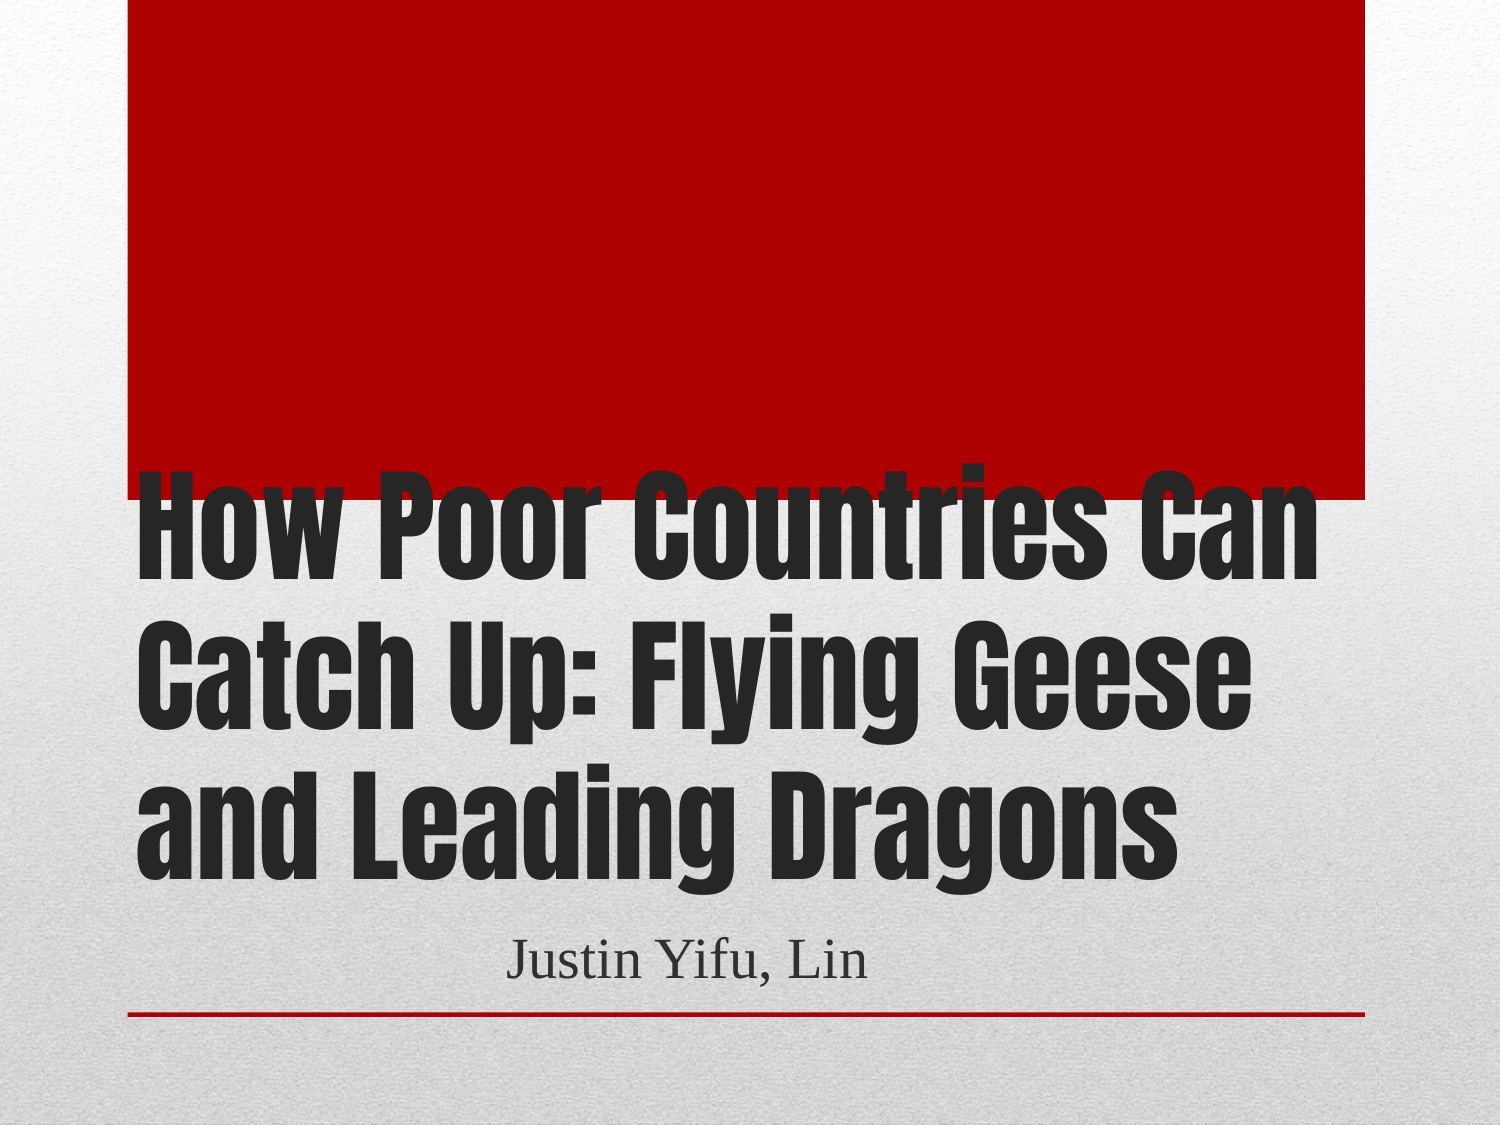

# How Poor Countries Can Catch Up: Flying Geese and Leading Dragons
Justin Yifu, Lin